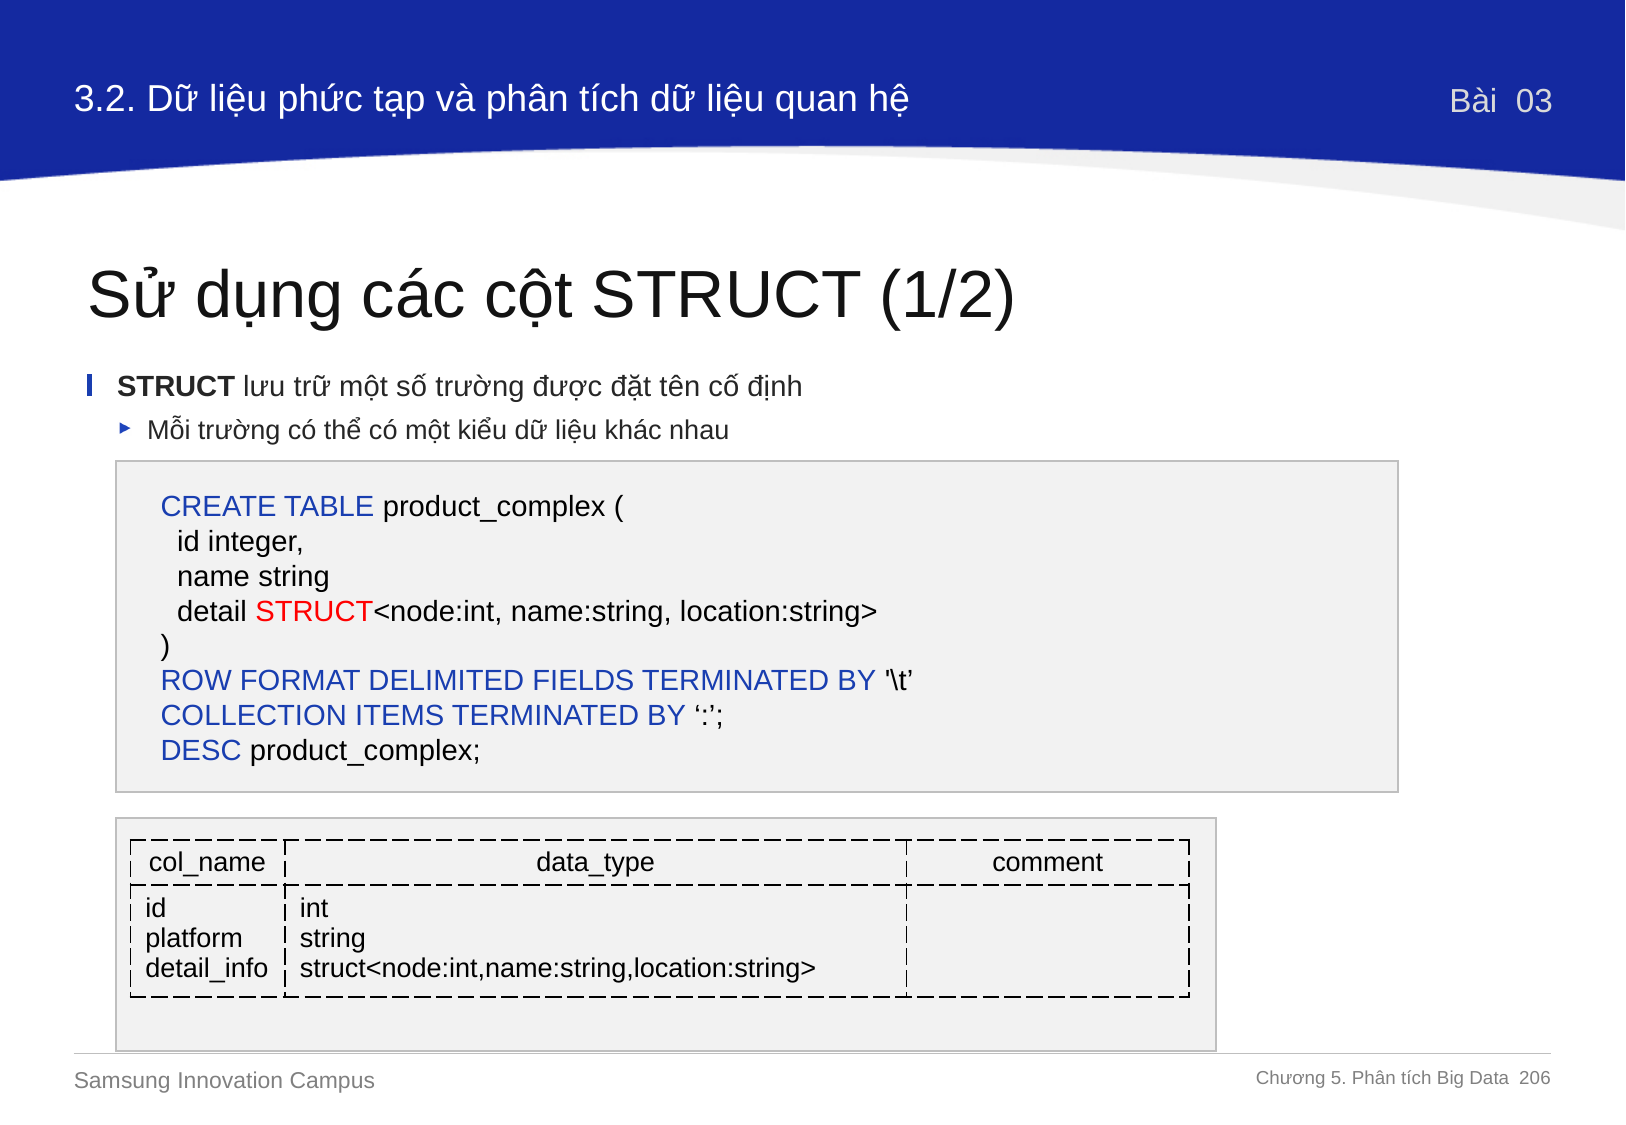

3.2. Dữ liệu phức tạp và phân tích dữ liệu quan hệ
Bài  03
Sử dụng các cột STRUCT (1/2)
STRUCT lưu trữ một số trường được đặt tên cố định
Mỗi trường có thể có một kiểu dữ liệu khác nhau
﻿CREATE TABLE product_complex (
  id integer,
  name string
  detail STRUCT<node:int, name:string, location:string>
)
ROW FORMAT DELIMITED FIELDS TERMINATED BY '\t’
COLLECTION ITEMS TERMINATED BY ‘:’;
DESC product_complex;

| col\_name | data\_type | comment |
| --- | --- | --- |
| id platform detail\_info | int string struct<node:int,name:string,location:string> |  |